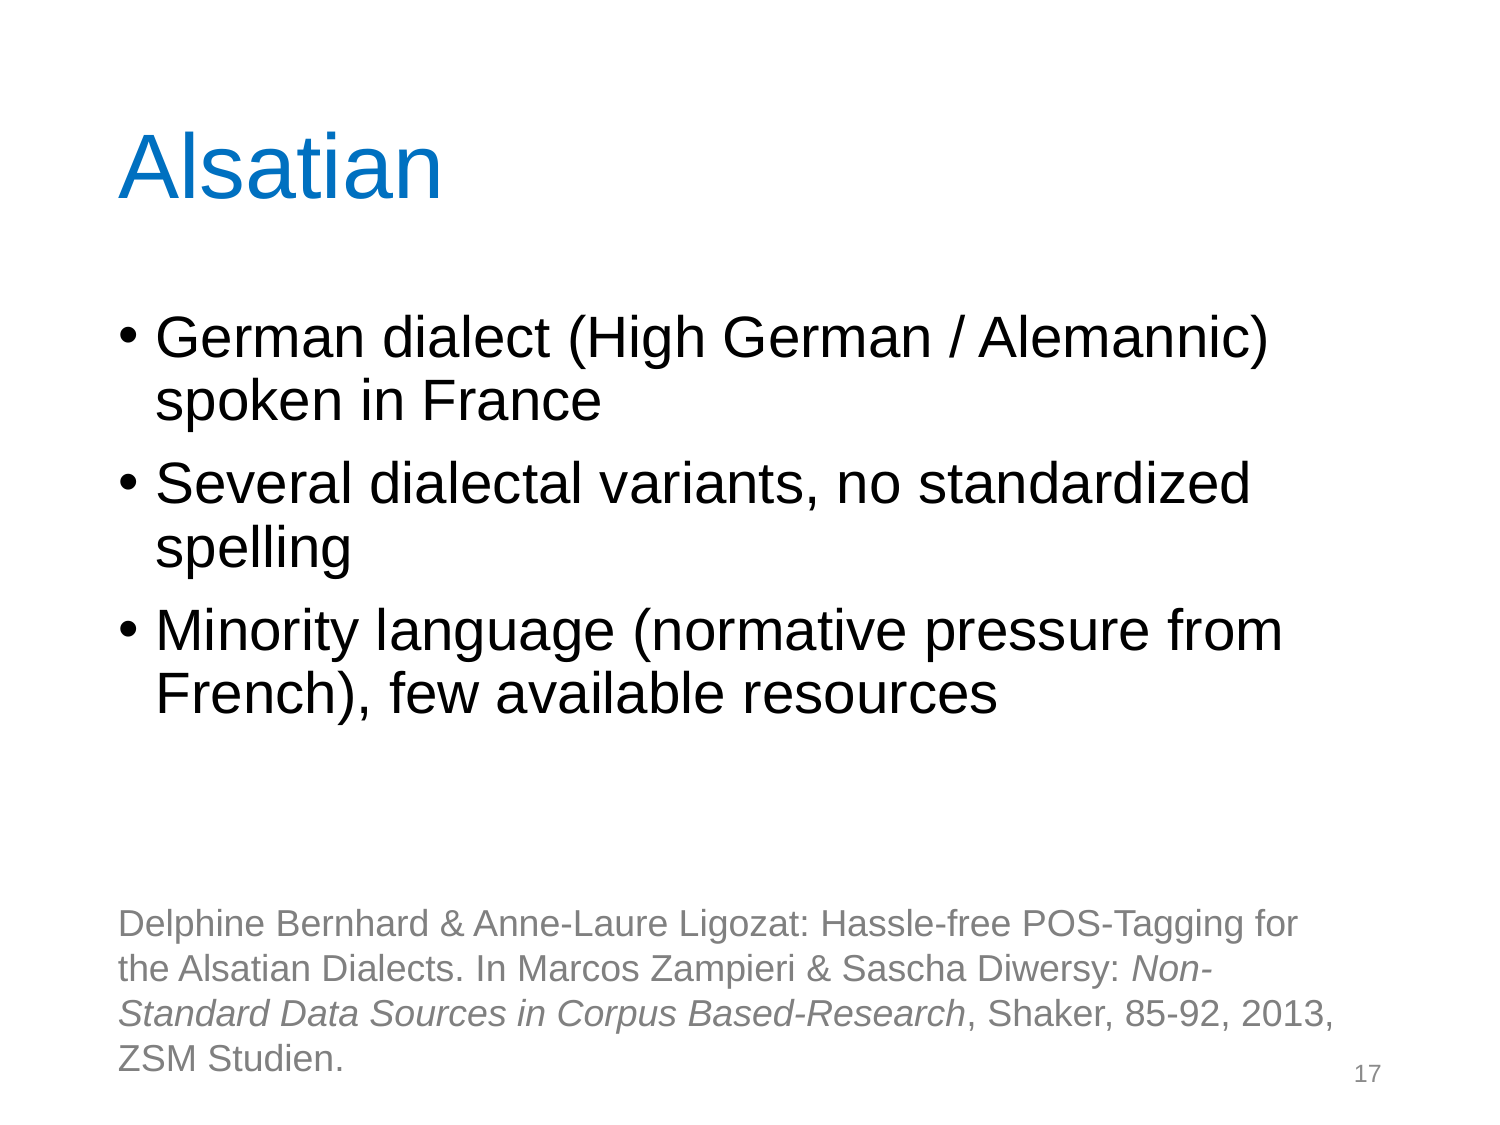

# Alsatian
German dialect (High German / Alemannic) spoken in France
Several dialectal variants, no standardized spelling
Minority language (normative pressure from French), few available resources
Delphine Bernhard & Anne-Laure Ligozat: Hassle-free POS-Tagging for the Alsatian Dialects. In Marcos Zampieri & Sascha Diwersy: Non-Standard Data Sources in Corpus Based-Research, Shaker, 85-92, 2013, ZSM Studien.
17